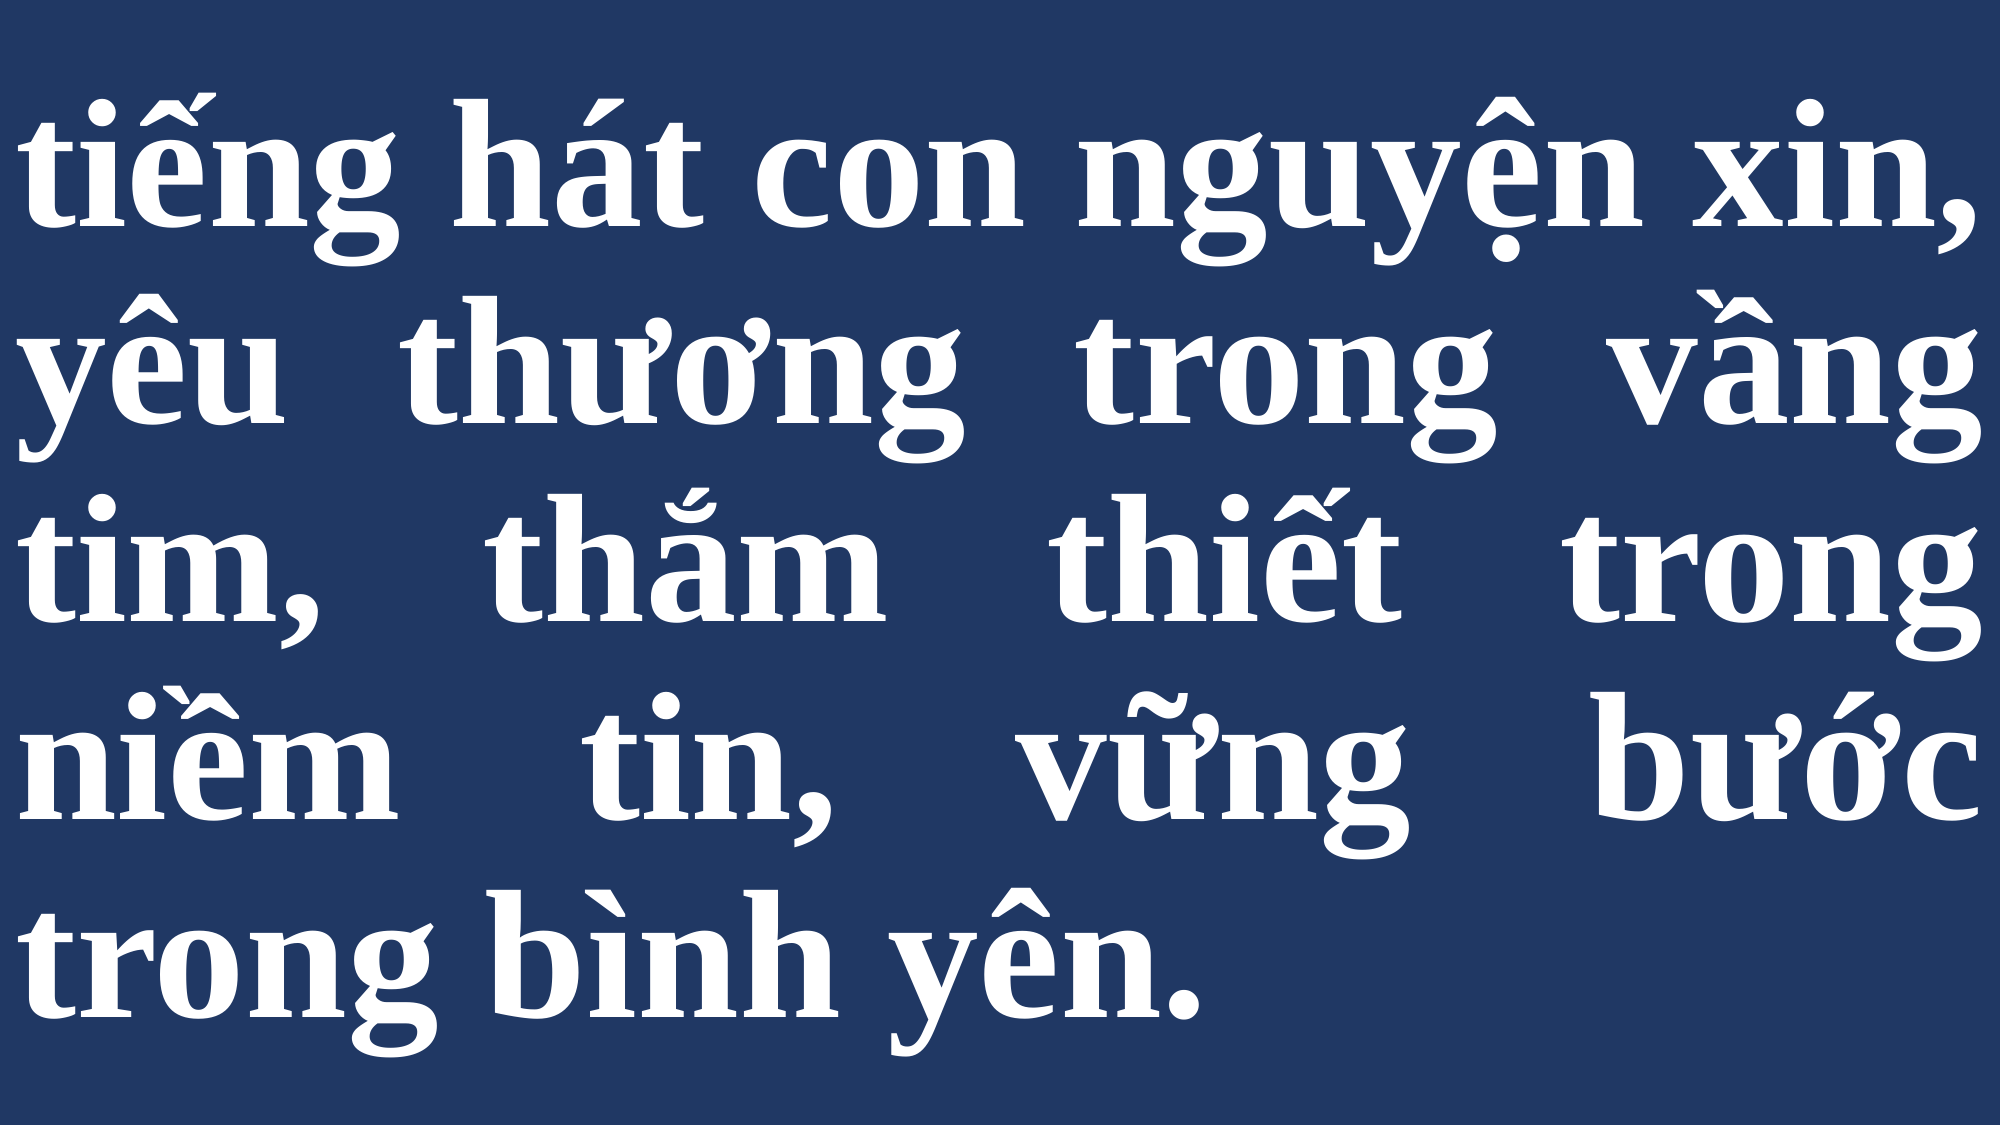

# tiếng hát con nguyện xin, yêu thương trong vầng tim, thắm thiết trong niềm tin, vững bước trong bình yên.